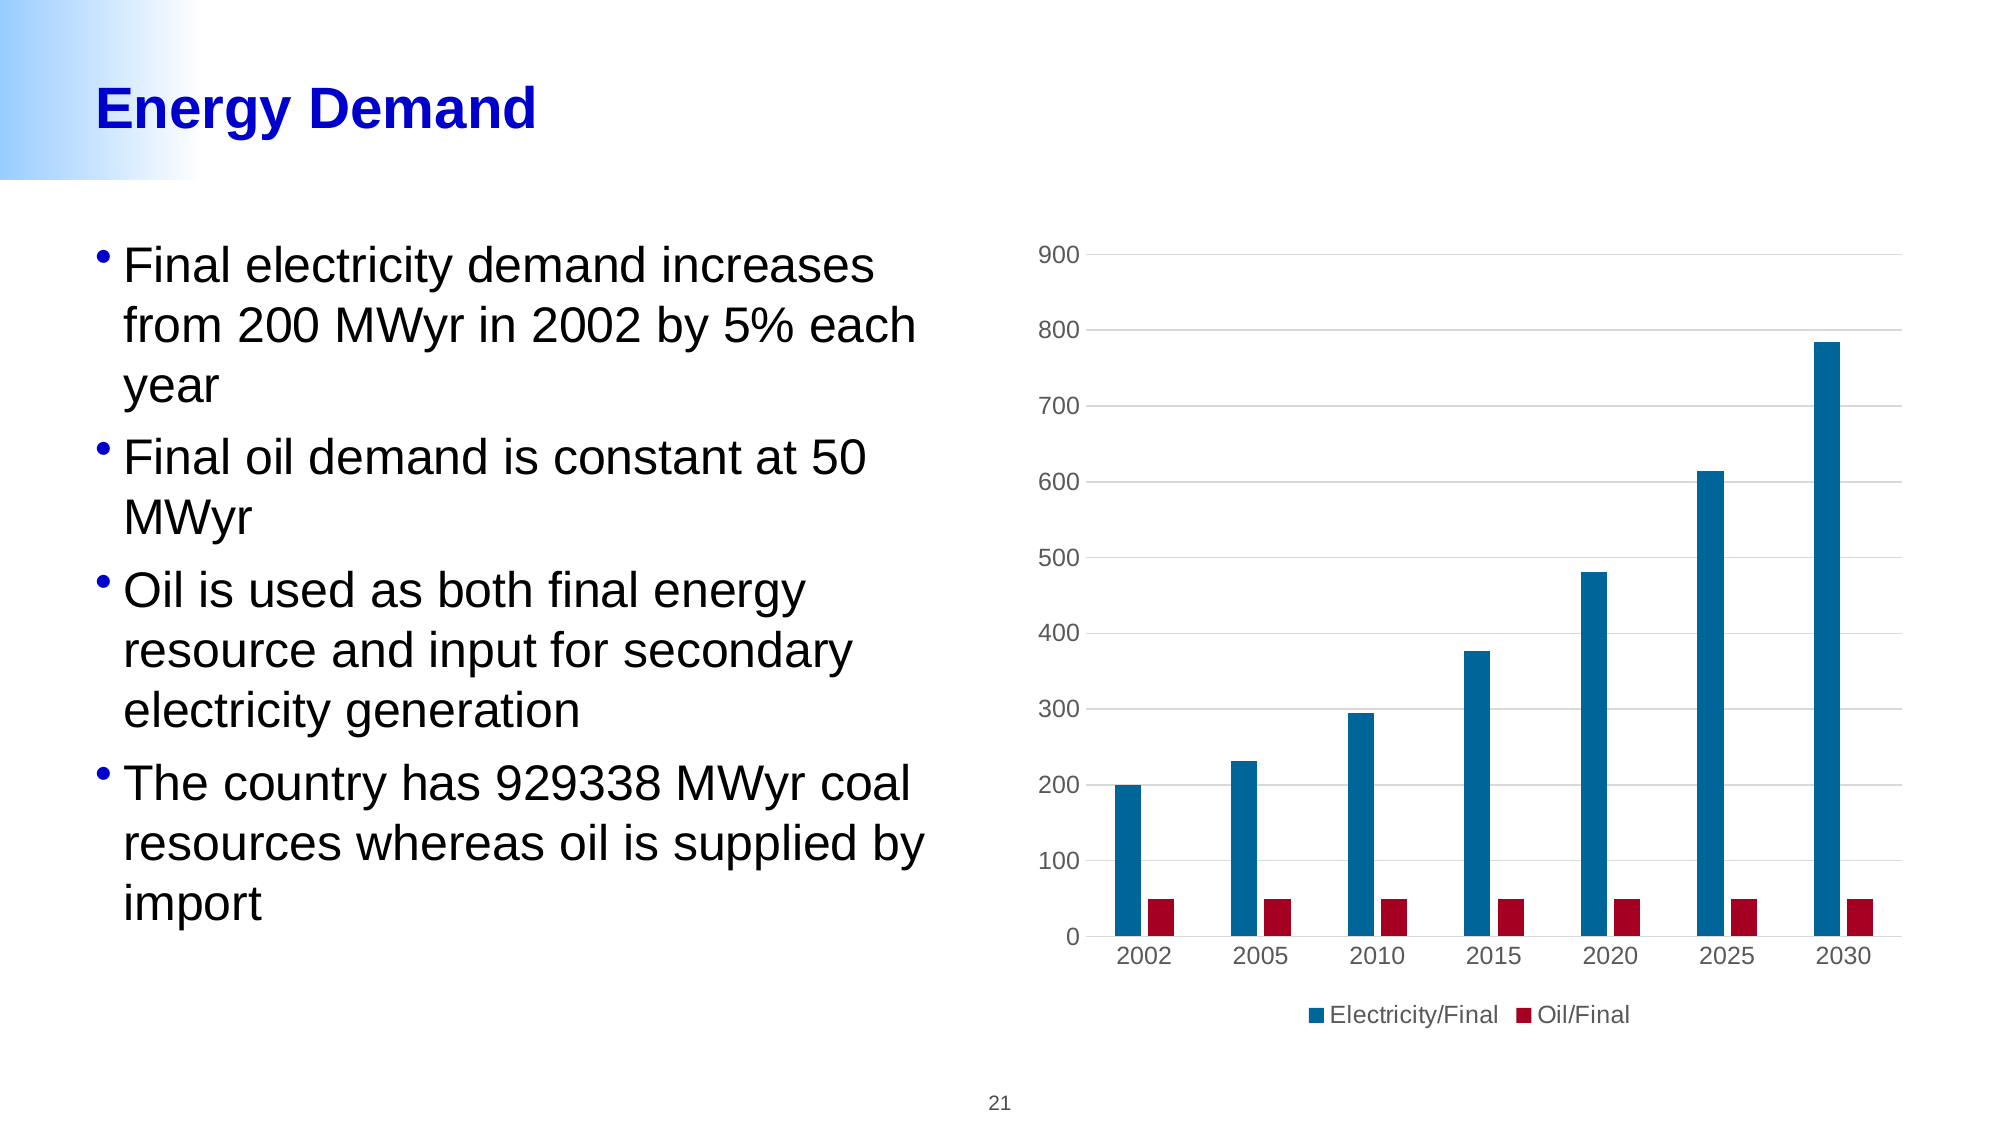

# Energy Demand
Final electricity demand increases from 200 MWyr in 2002 by 5% each year
Final oil demand is constant at 50 MWyr
Oil is used as both final energy resource and input for secondary electricity generation
The country has 929338 MWyr coal resources whereas oil is supplied by import

### Chart

| Category | Electricity/Final | Oil/Final |
|---|---|---|
| 2002 | 200.0 | 50.0 |
| 2005 | 232.0 | 50.0 |
| 2010 | 295.0 | 50.0 |
| 2015 | 377.0 | 50.0 |
| 2020 | 481.0 | 50.0 |
| 2025 | 614.0 | 50.0 |
| 2030 | 784.0 | 50.0 |